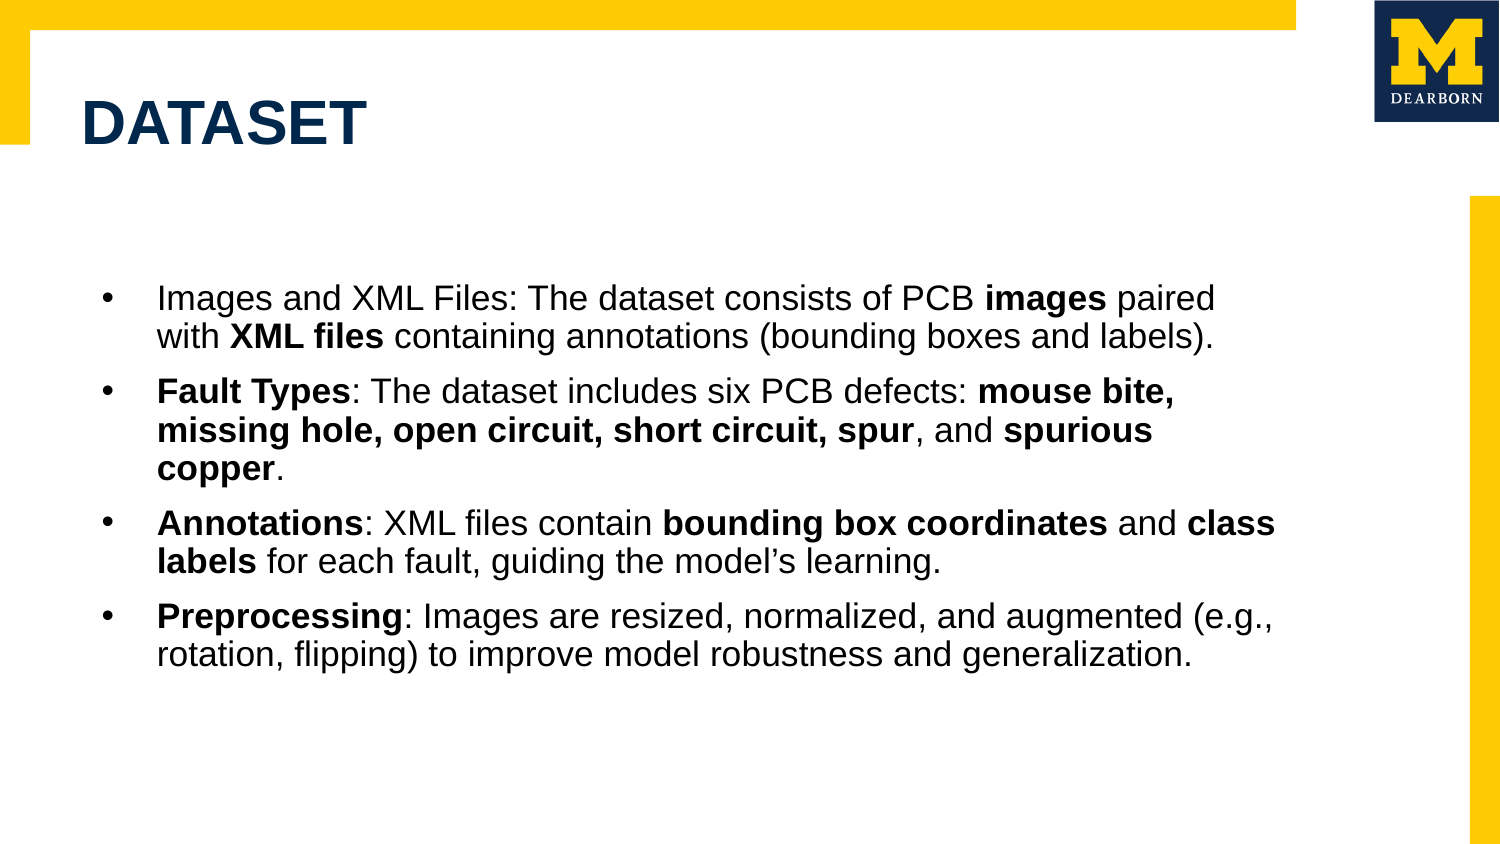

# DATASET
Images and XML Files: The dataset consists of PCB images paired with XML files containing annotations (bounding boxes and labels).
Fault Types: The dataset includes six PCB defects: mouse bite, missing hole, open circuit, short circuit, spur, and spurious copper.
Annotations: XML files contain bounding box coordinates and class labels for each fault, guiding the model’s learning.
Preprocessing: Images are resized, normalized, and augmented (e.g., rotation, flipping) to improve model robustness and generalization.